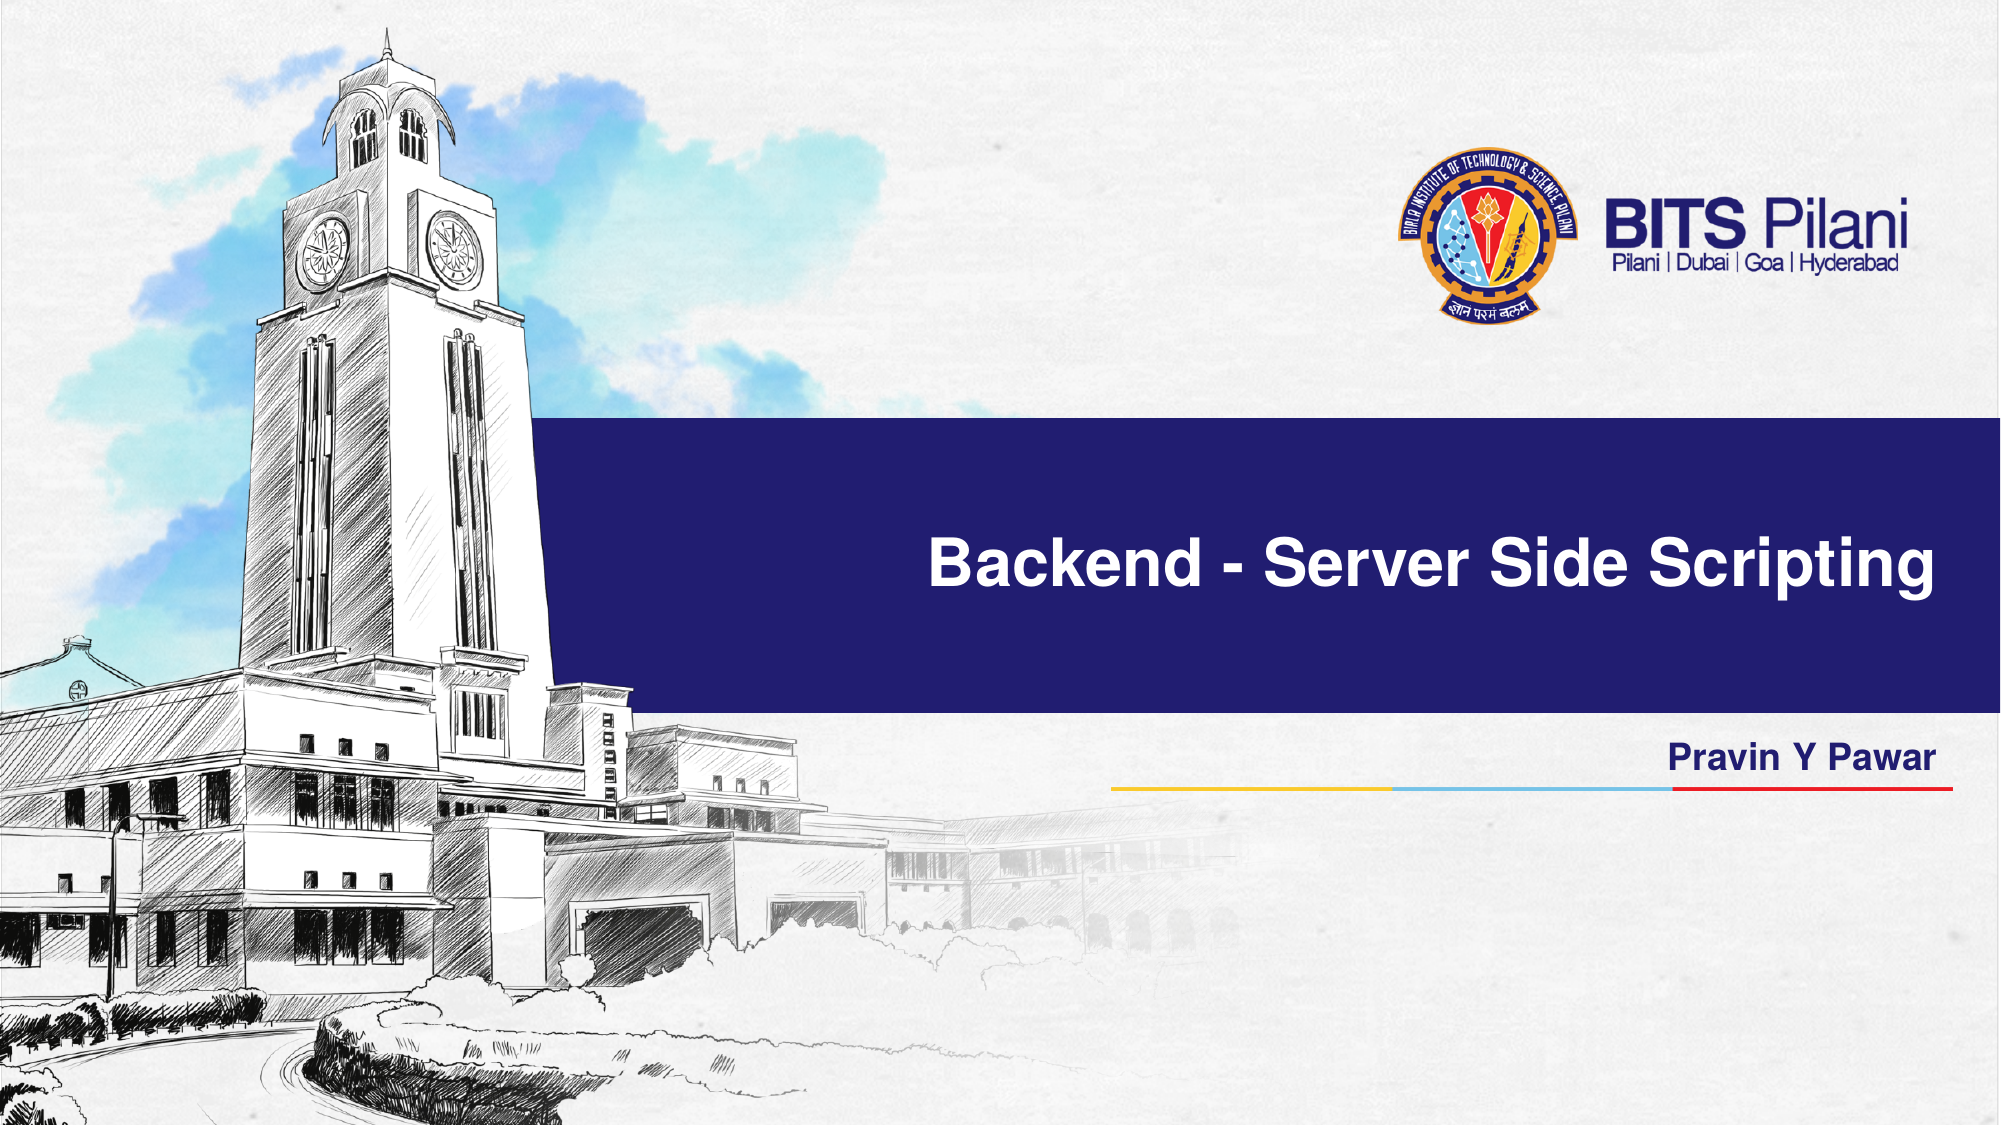

# Backend - Server Side Scripting
Pravin Y Pawar